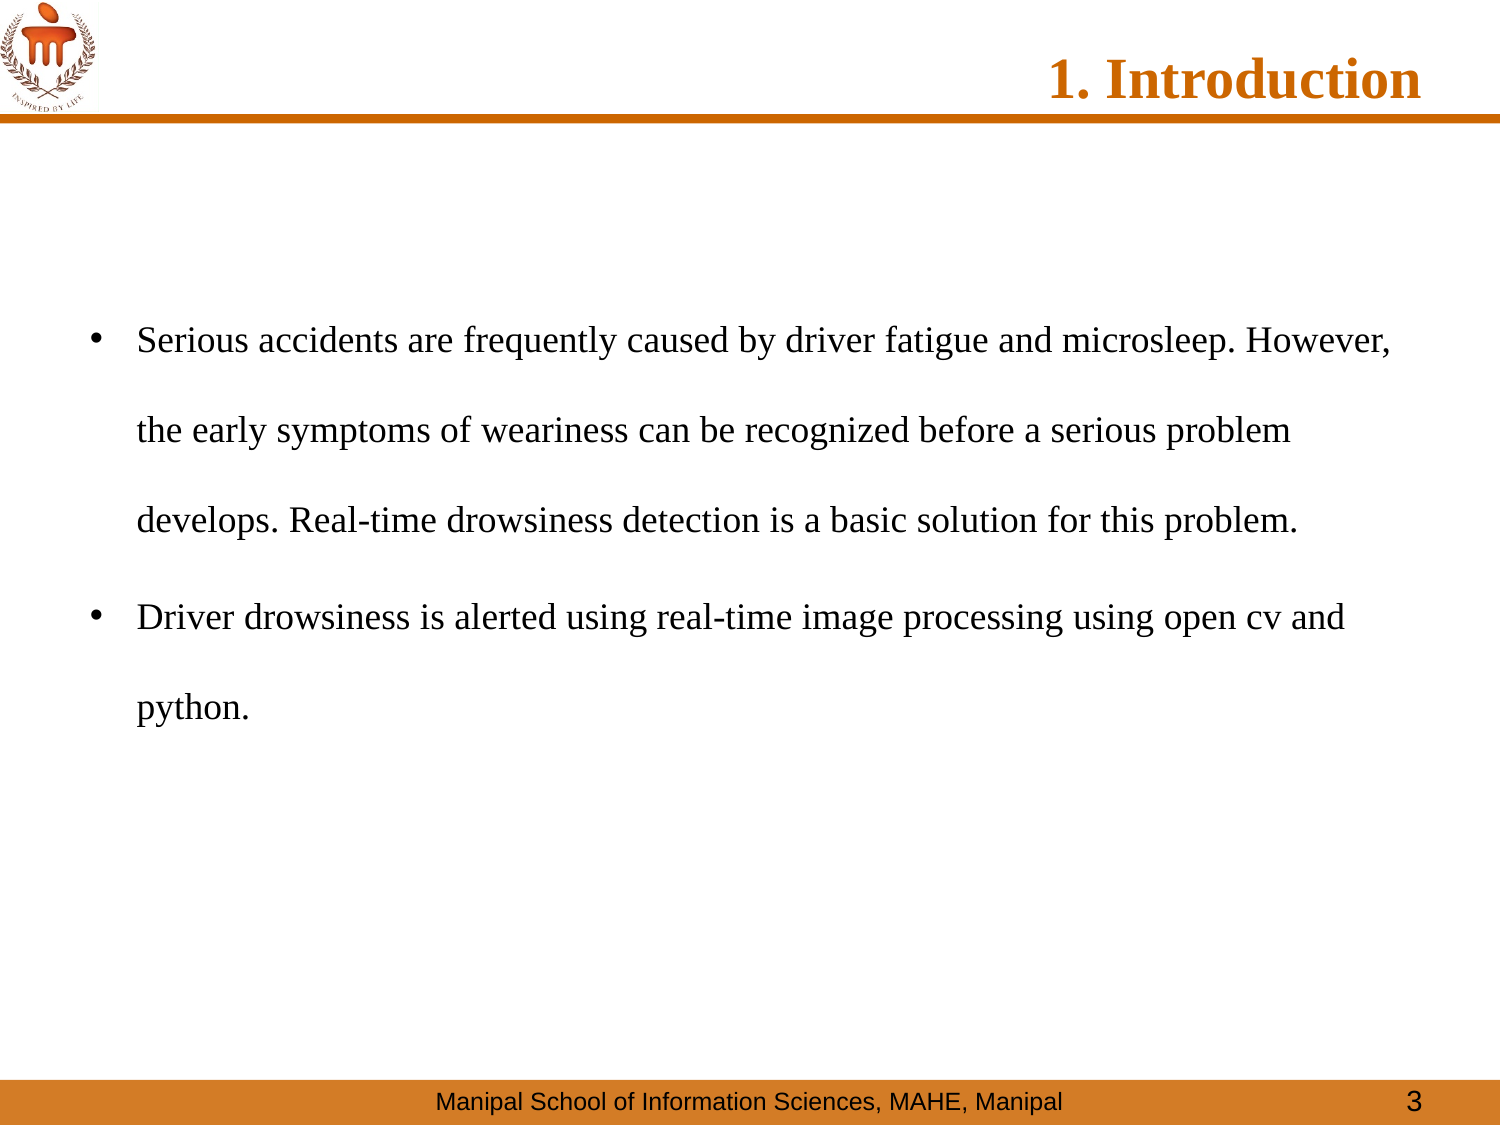

1. Introduction
Serious accidents are frequently caused by driver fatigue and microsleep. However, the early symptoms of weariness can be recognized before a serious problem develops. Real-time drowsiness detection is a basic solution for this problem.
Driver drowsiness is alerted using real-time image processing using open cv and python.

3